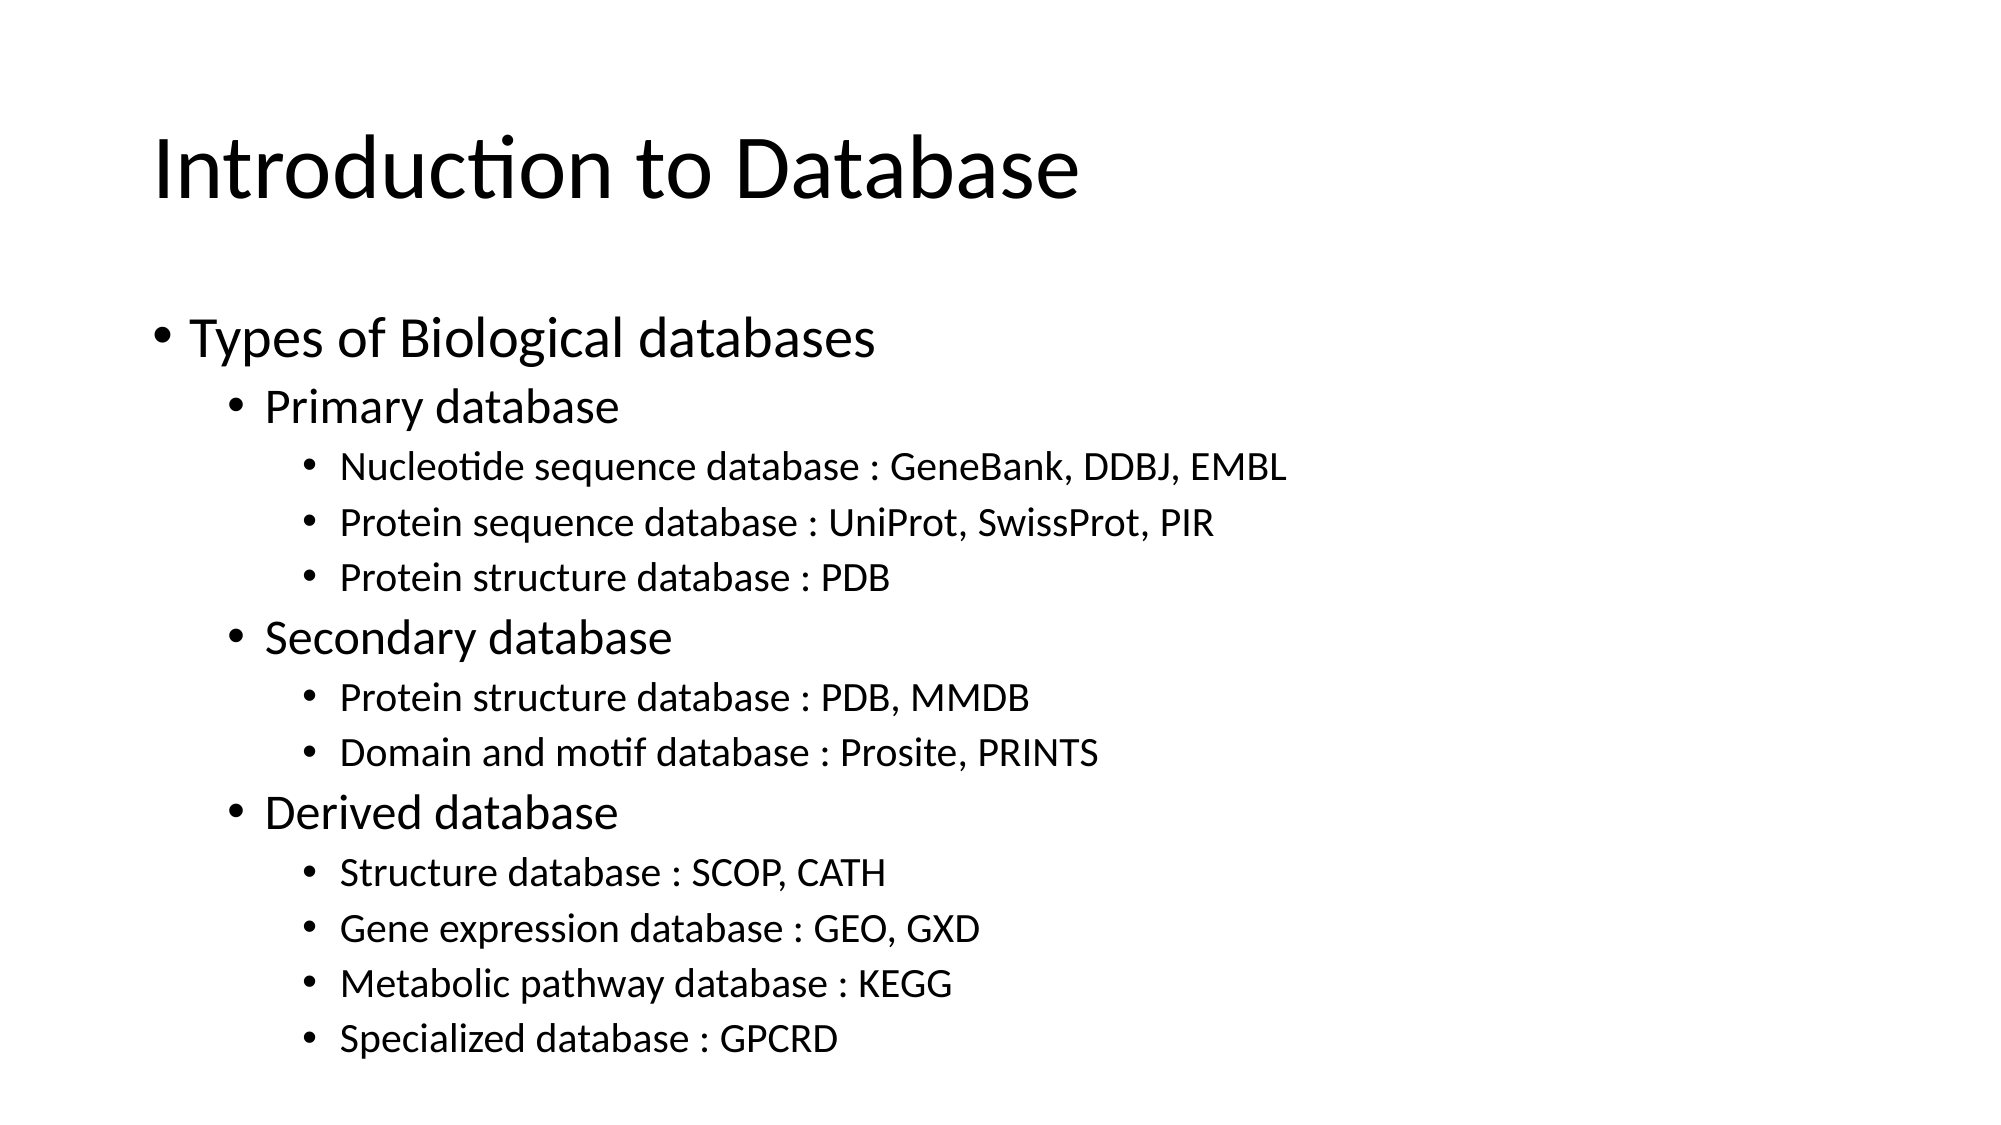

# Introduction to Database
Types of Biological databases
Primary database
Nucleotide sequence database : GeneBank, DDBJ, EMBL
Protein sequence database : UniProt, SwissProt, PIR
Protein structure database : PDB
Secondary database
Protein structure database : PDB, MMDB
Domain and motif database : Prosite, PRINTS
Derived database
Structure database : SCOP, CATH
Gene expression database : GEO, GXD
Metabolic pathway database : KEGG
Specialized database : GPCRD